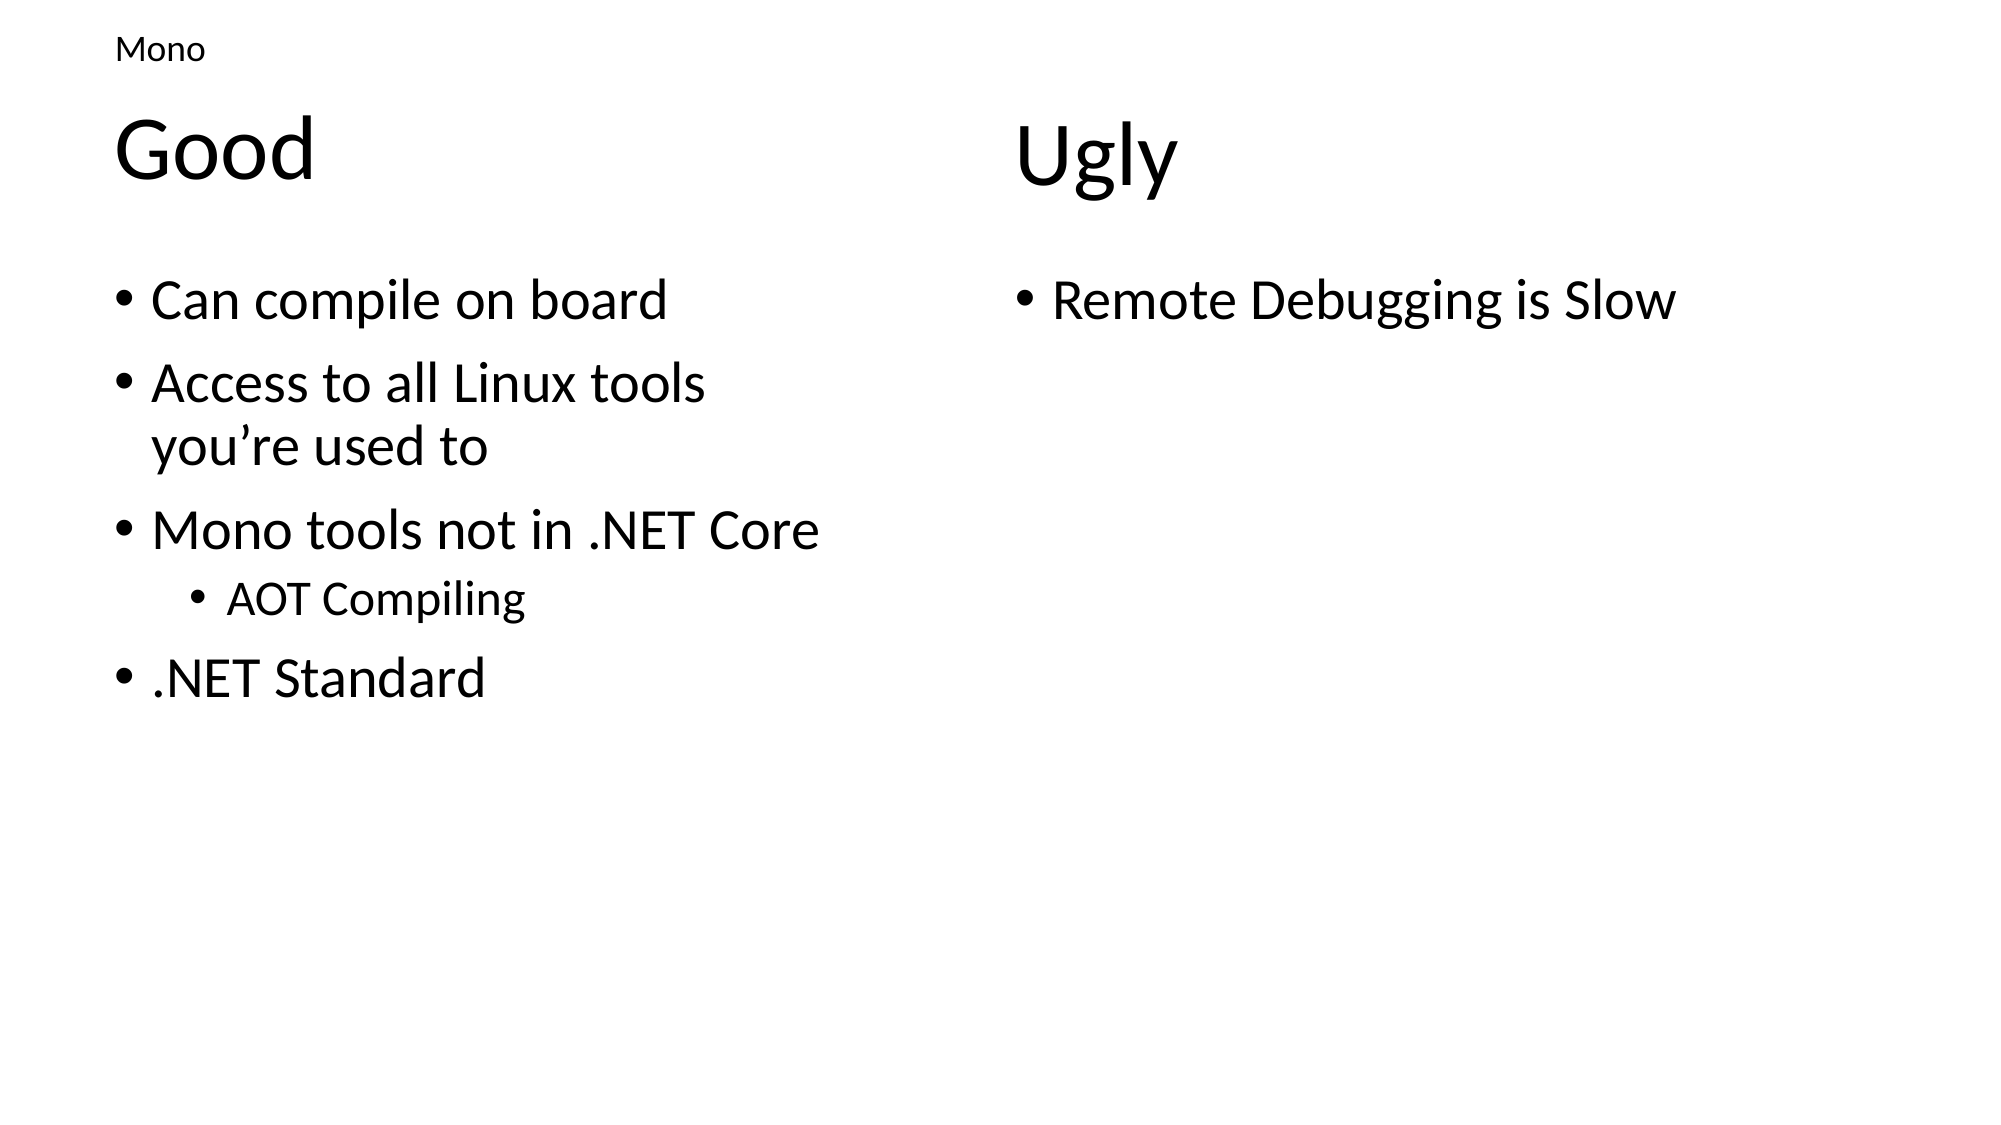

Mono
# Good
Ugly
Can compile on board
Access to all Linux tools you’re used to
Mono tools not in .NET Core
AOT Compiling
.NET Standard
Remote Debugging is Slow